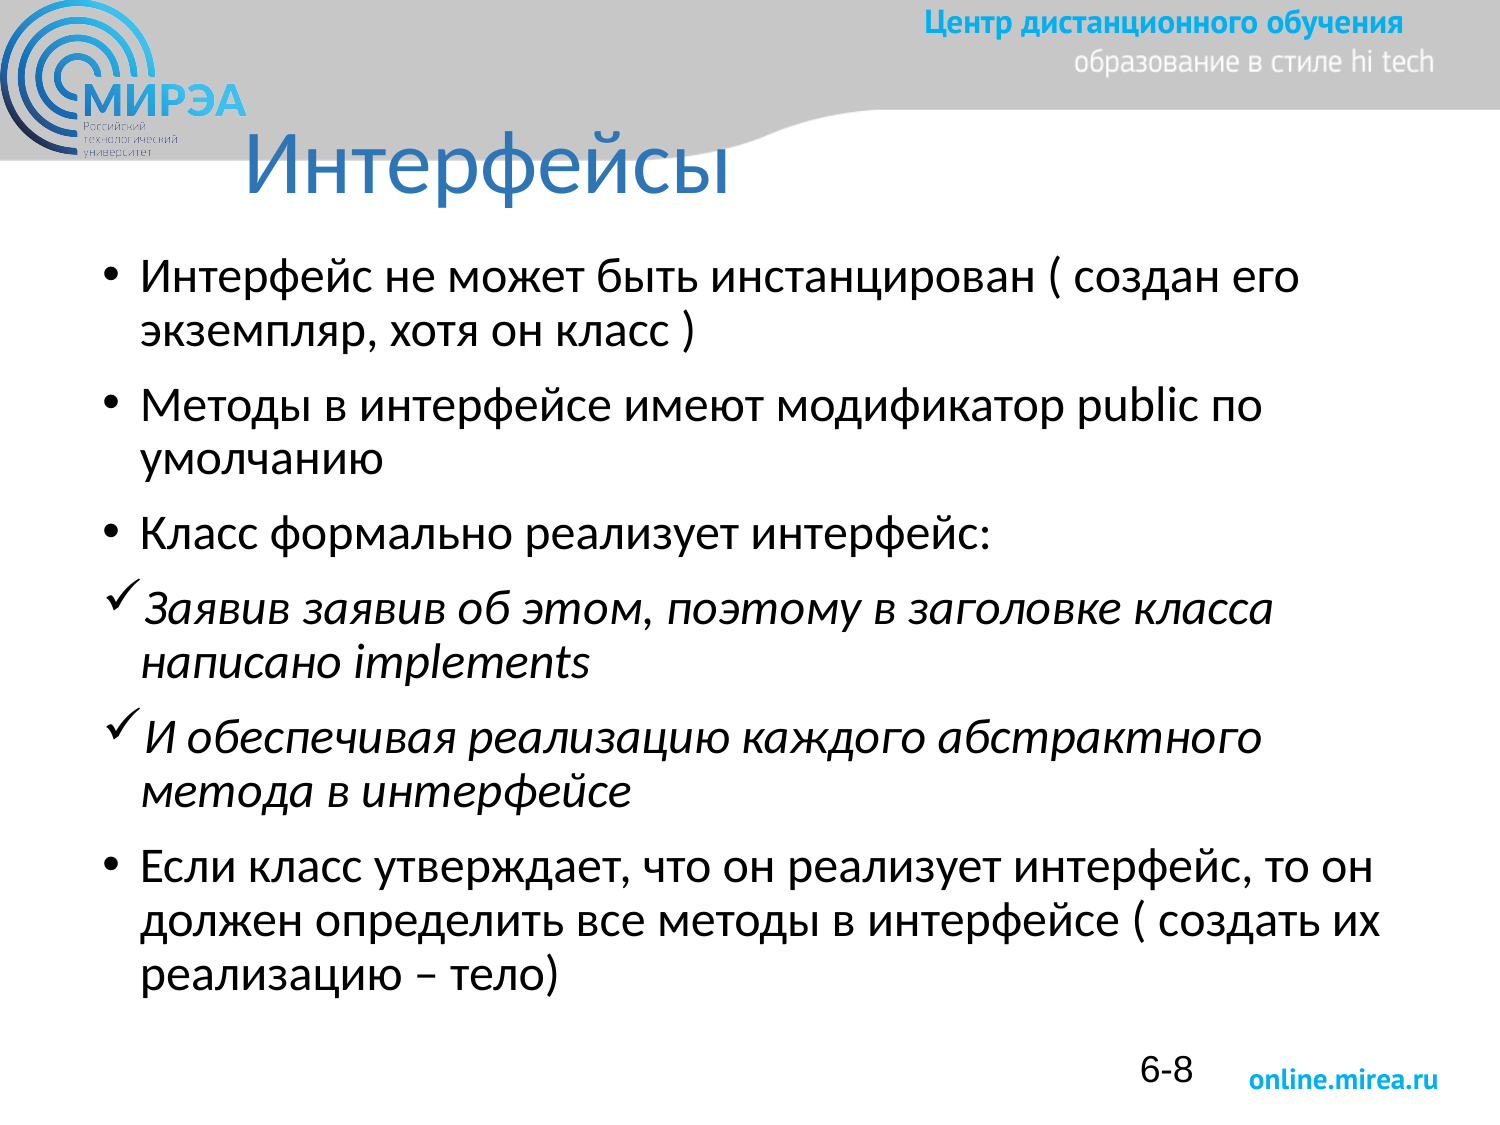

# Интерфейсы
Интерфейс не может быть инстанцирован ( создан его экземпляр, хотя он класс )
Методы в интерфейсе имеют модификатор public по умолчанию
Класс формально реализует интерфейс:
Заявив заявив об этом, поэтому в заголовке класса написано implements
И обеспечивая реализацию каждого абстрактного метода в интерфейсе
Если класс утверждает, что он реализует интерфейс, то он должен определить все методы в интерфейсе ( создать их реализацию – тело)

6-8